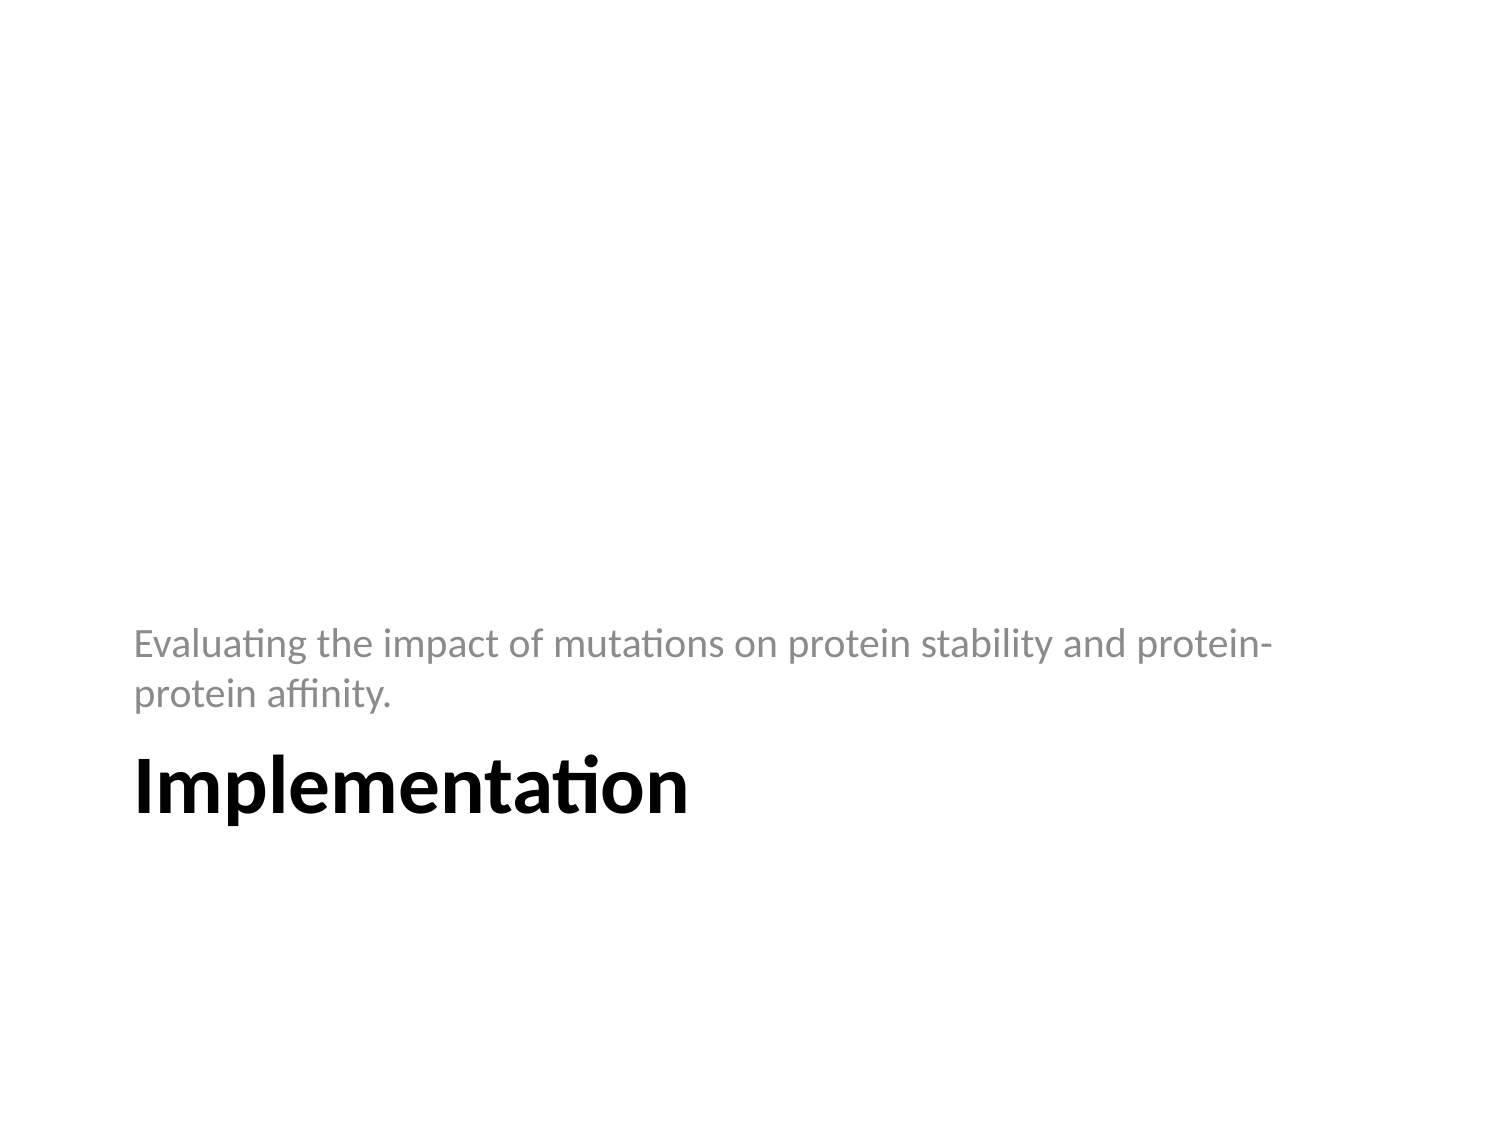

Evaluating the impact of mutations on protein stability and protein-protein affinity.
# Implementation